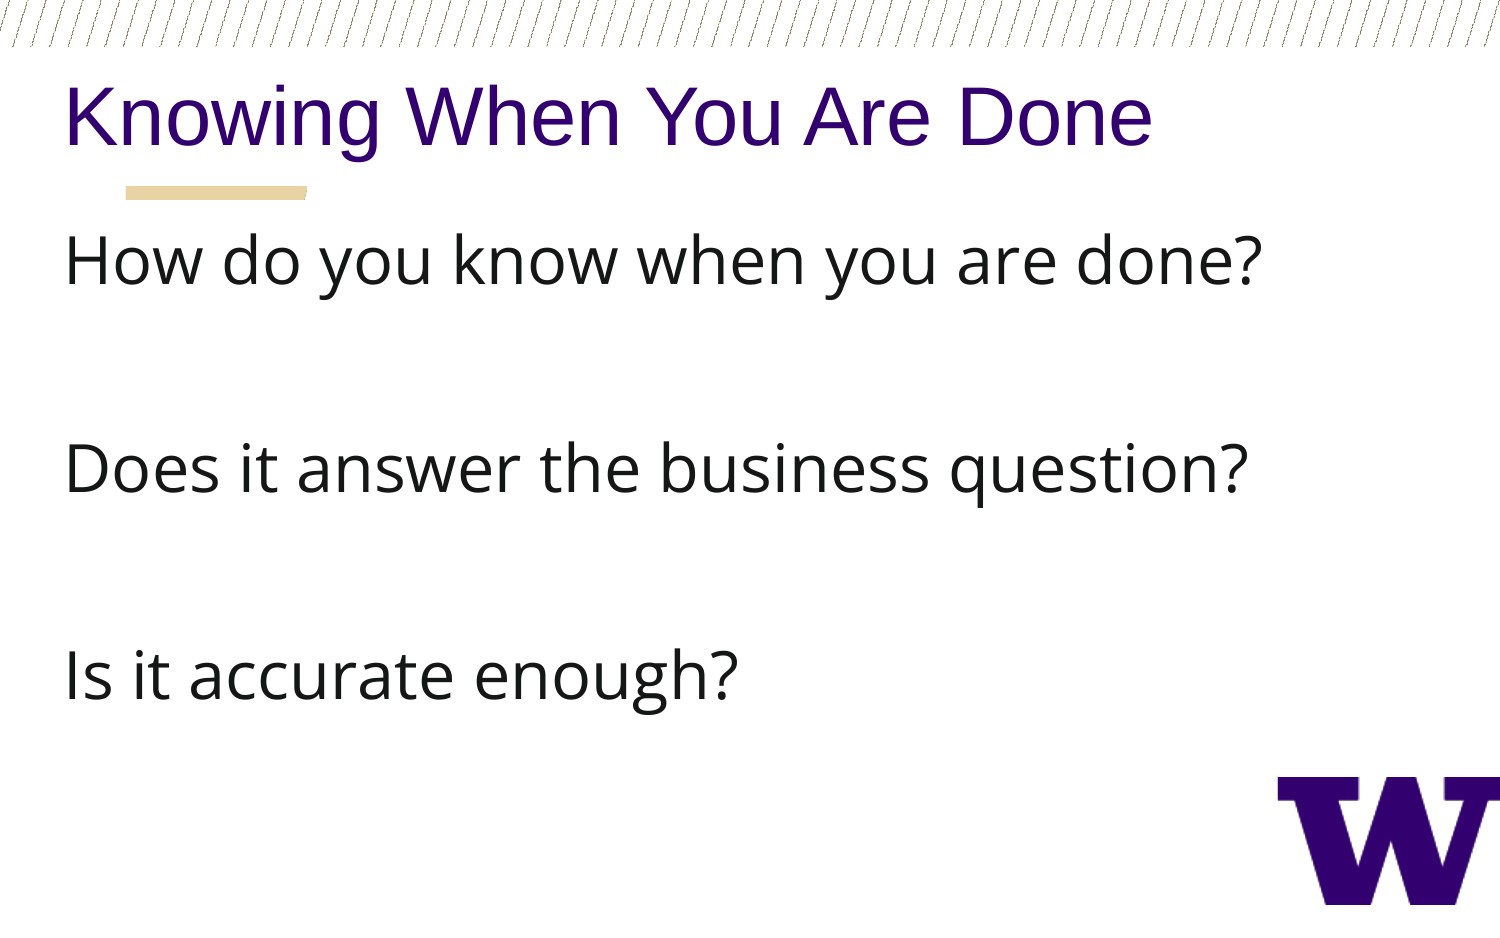

Knowing When You Are Done
How do you know when you are done?

Does it answer the business question?

Is it accurate enough?